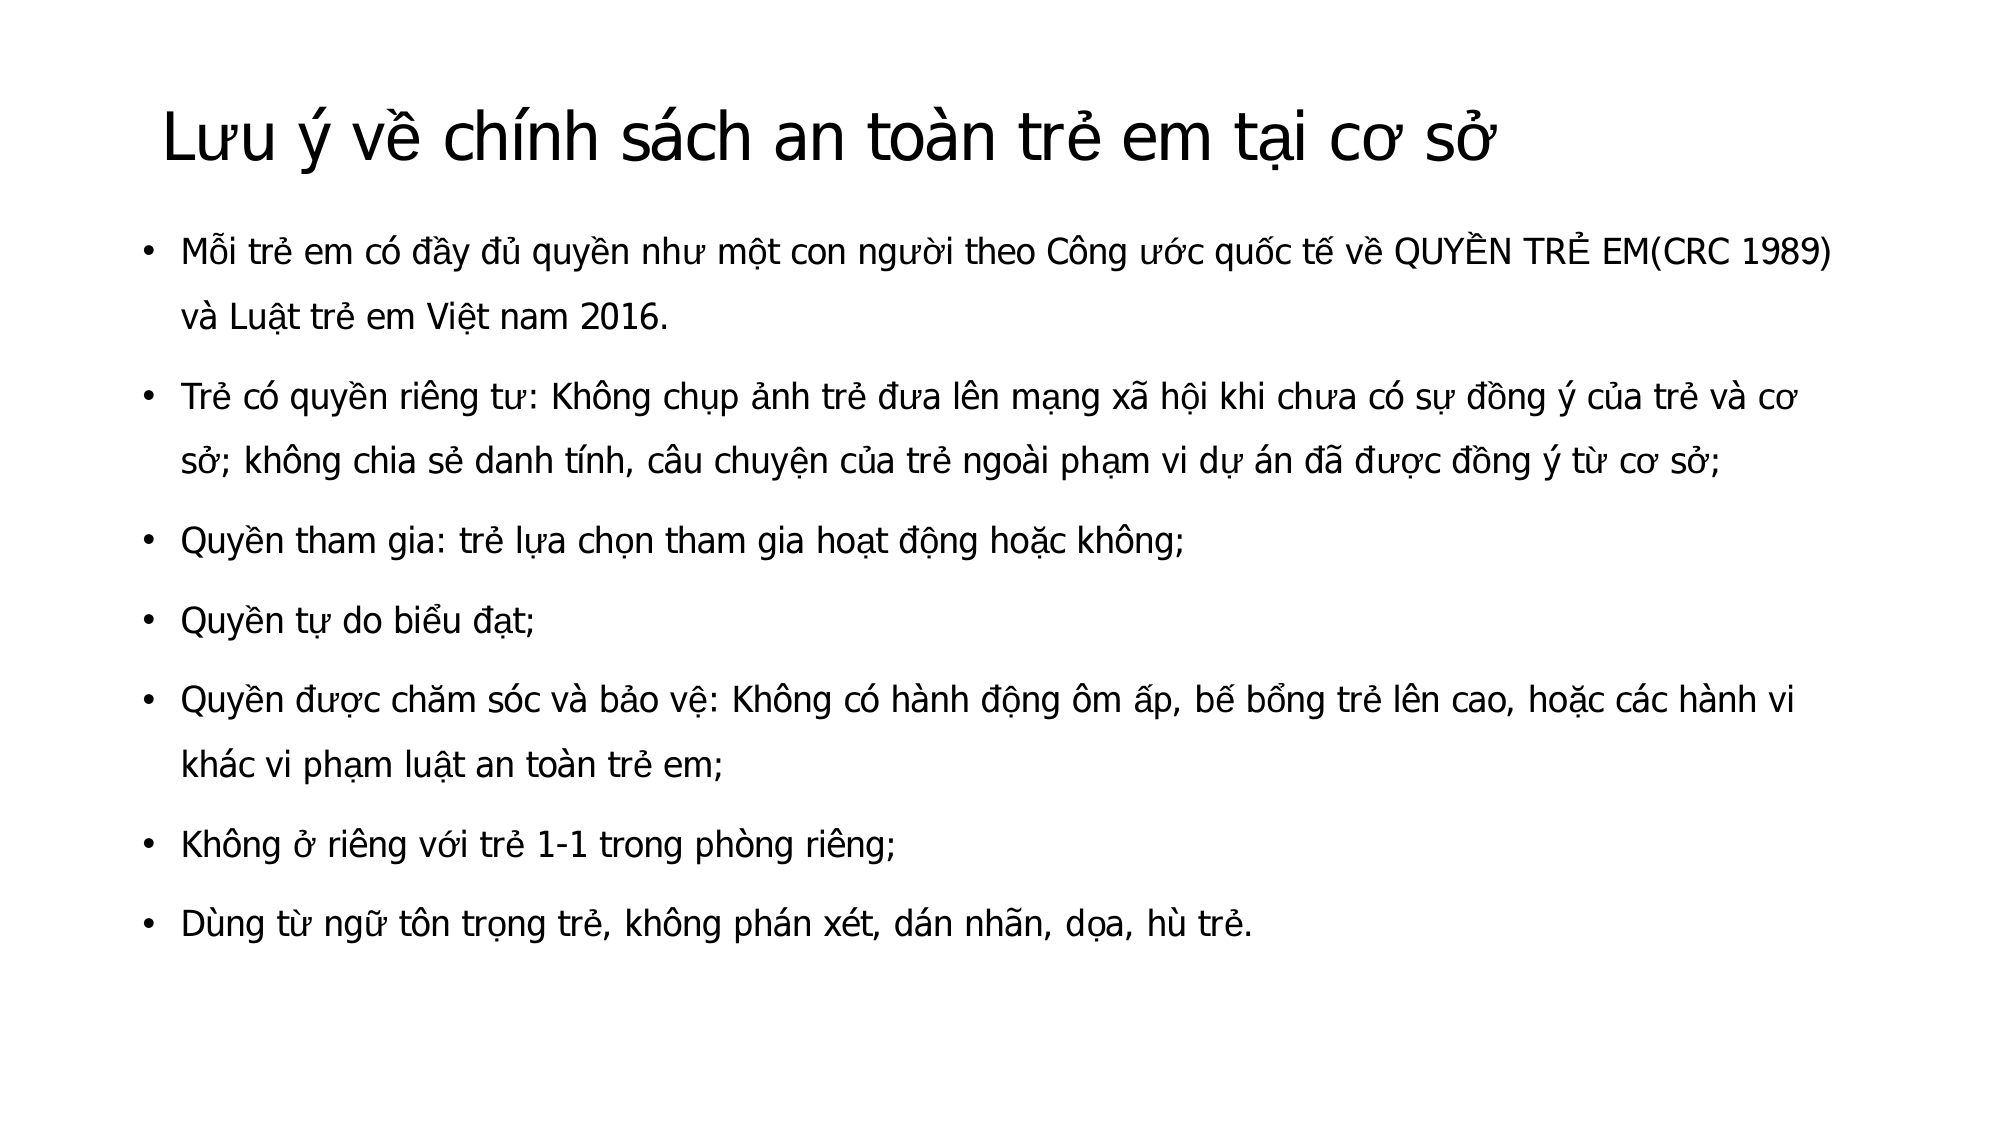

# Lưu ý về chính sách an toàn trẻ em tại cơ sở
Mỗi trẻ em có đầy đủ quyền như một con người theo Công ước quốc tế về QUYỀN TRẺ EM(CRC 1989) và Luật trẻ em Việt nam 2016.
Trẻ có quyền riêng tư: Không chụp ảnh trẻ đưa lên mạng xã hội khi chưa có sự đồng ý của trẻ và cơ sở; không chia sẻ danh tính, câu chuyện của trẻ ngoài phạm vi dự án đã được đồng ý từ cơ sở;
Quyền tham gia: trẻ lựa chọn tham gia hoạt động hoặc không;
Quyền tự do biểu đạt;
Quyền được chăm sóc và bảo vệ: Không có hành động ôm ấp, bế bổng trẻ lên cao, hoặc các hành vi khác vi phạm luật an toàn trẻ em;
Không ở riêng với trẻ 1-1 trong phòng riêng;
Dùng từ ngữ tôn trọng trẻ, không phán xét, dán nhãn, dọa, hù trẻ.